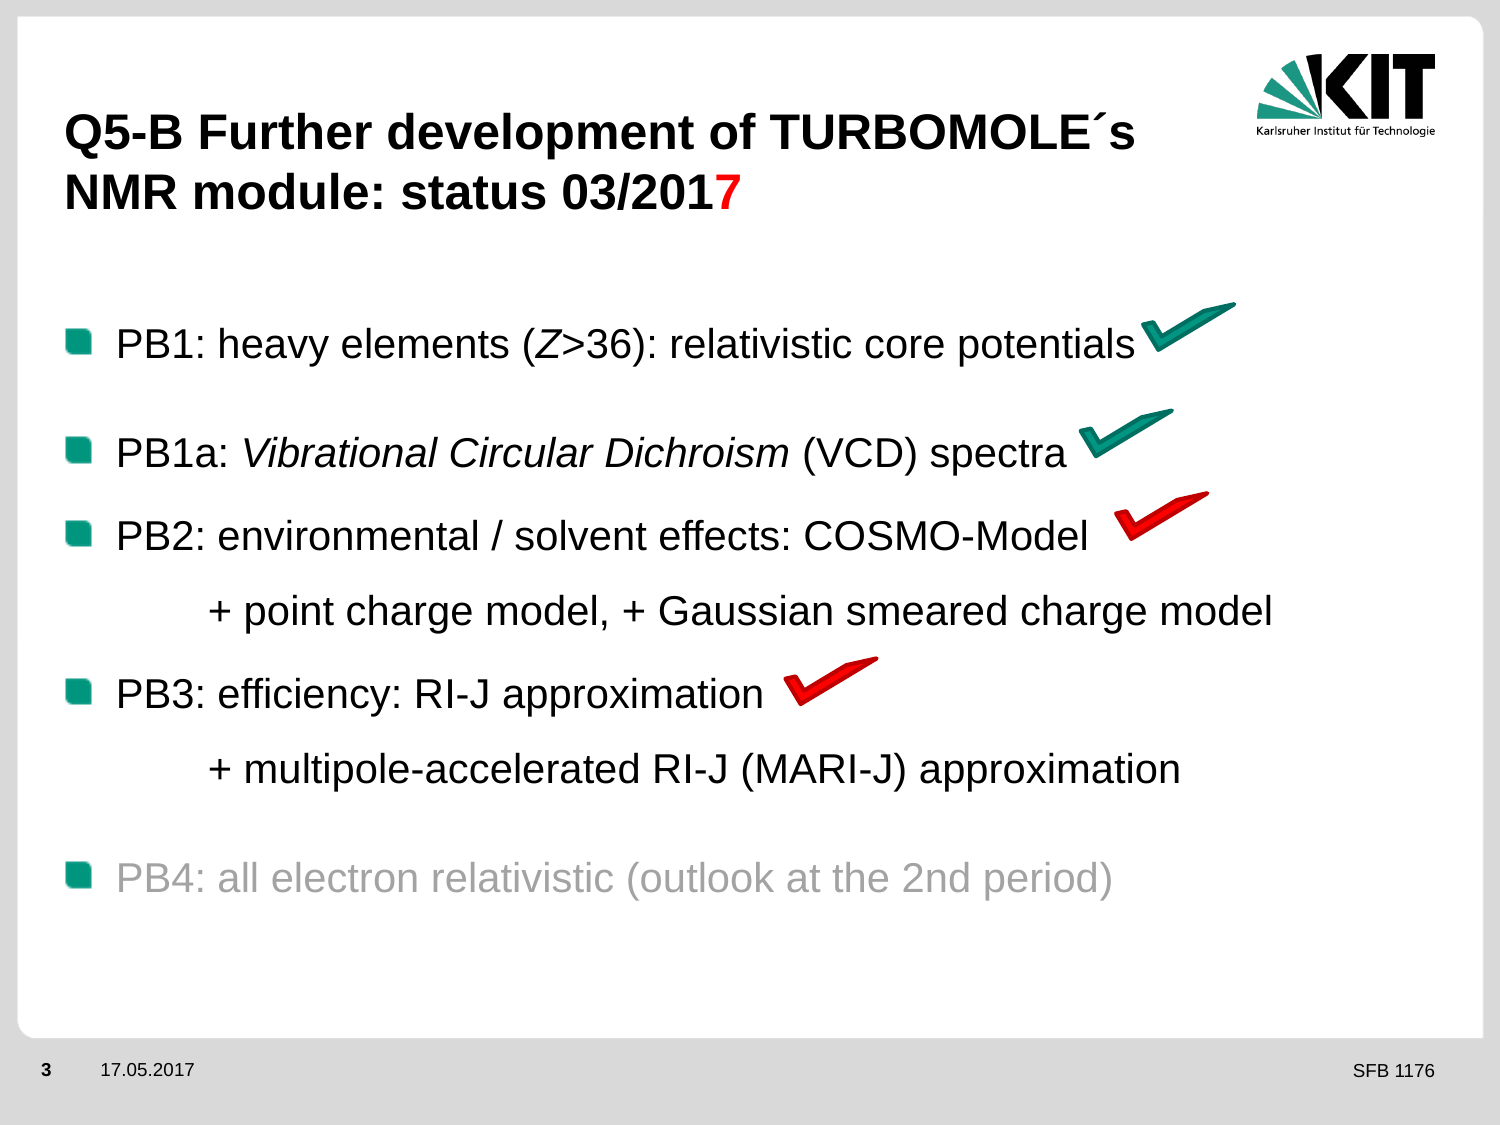

# Q5-B Further development of TURBOMOLE´s NMR module: status 03/2017
PB1: heavy elements (Z>36): relativistic core potentials
PB1a: Vibrational Circular Dichroism (VCD) spectra
PB2: environmental / solvent effects: COSMO-Model
        + point charge model, + Gaussian smeared charge model
PB3: efficiency: RI-J approximation
        + multipole-accelerated RI-J (MARI-J) approximation
PB4: all electron relativistic (outlook at the 2nd period)